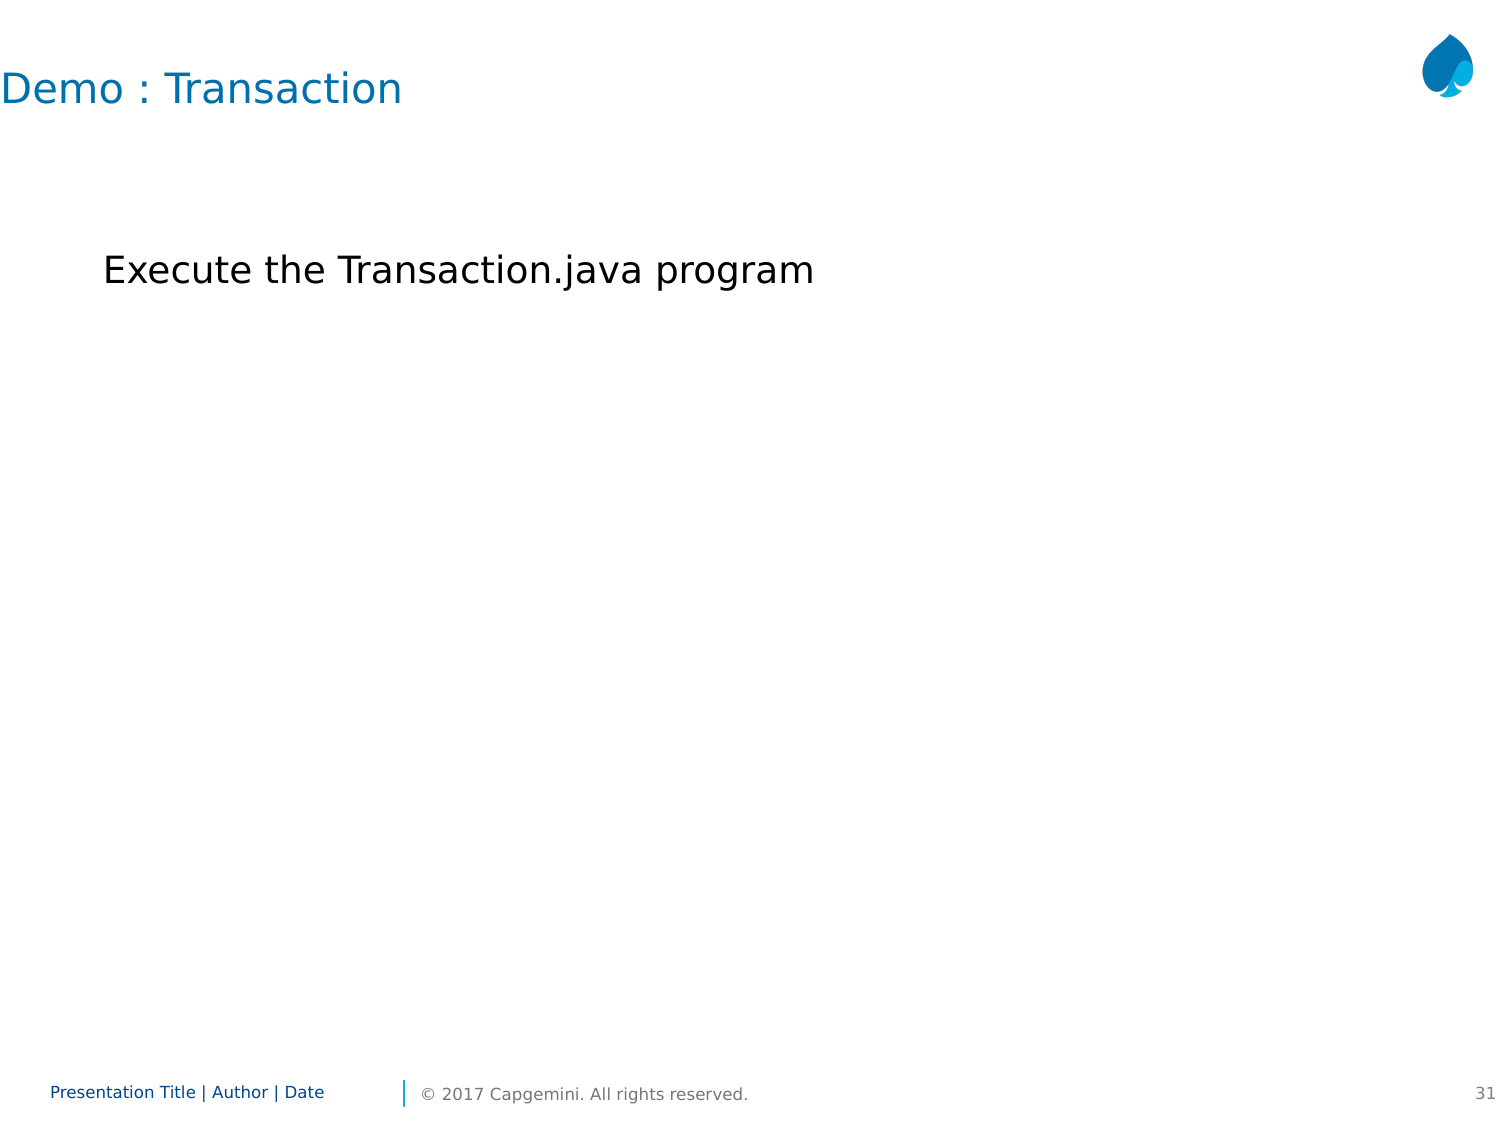

Demo : Transaction
Execute the Transaction.java program